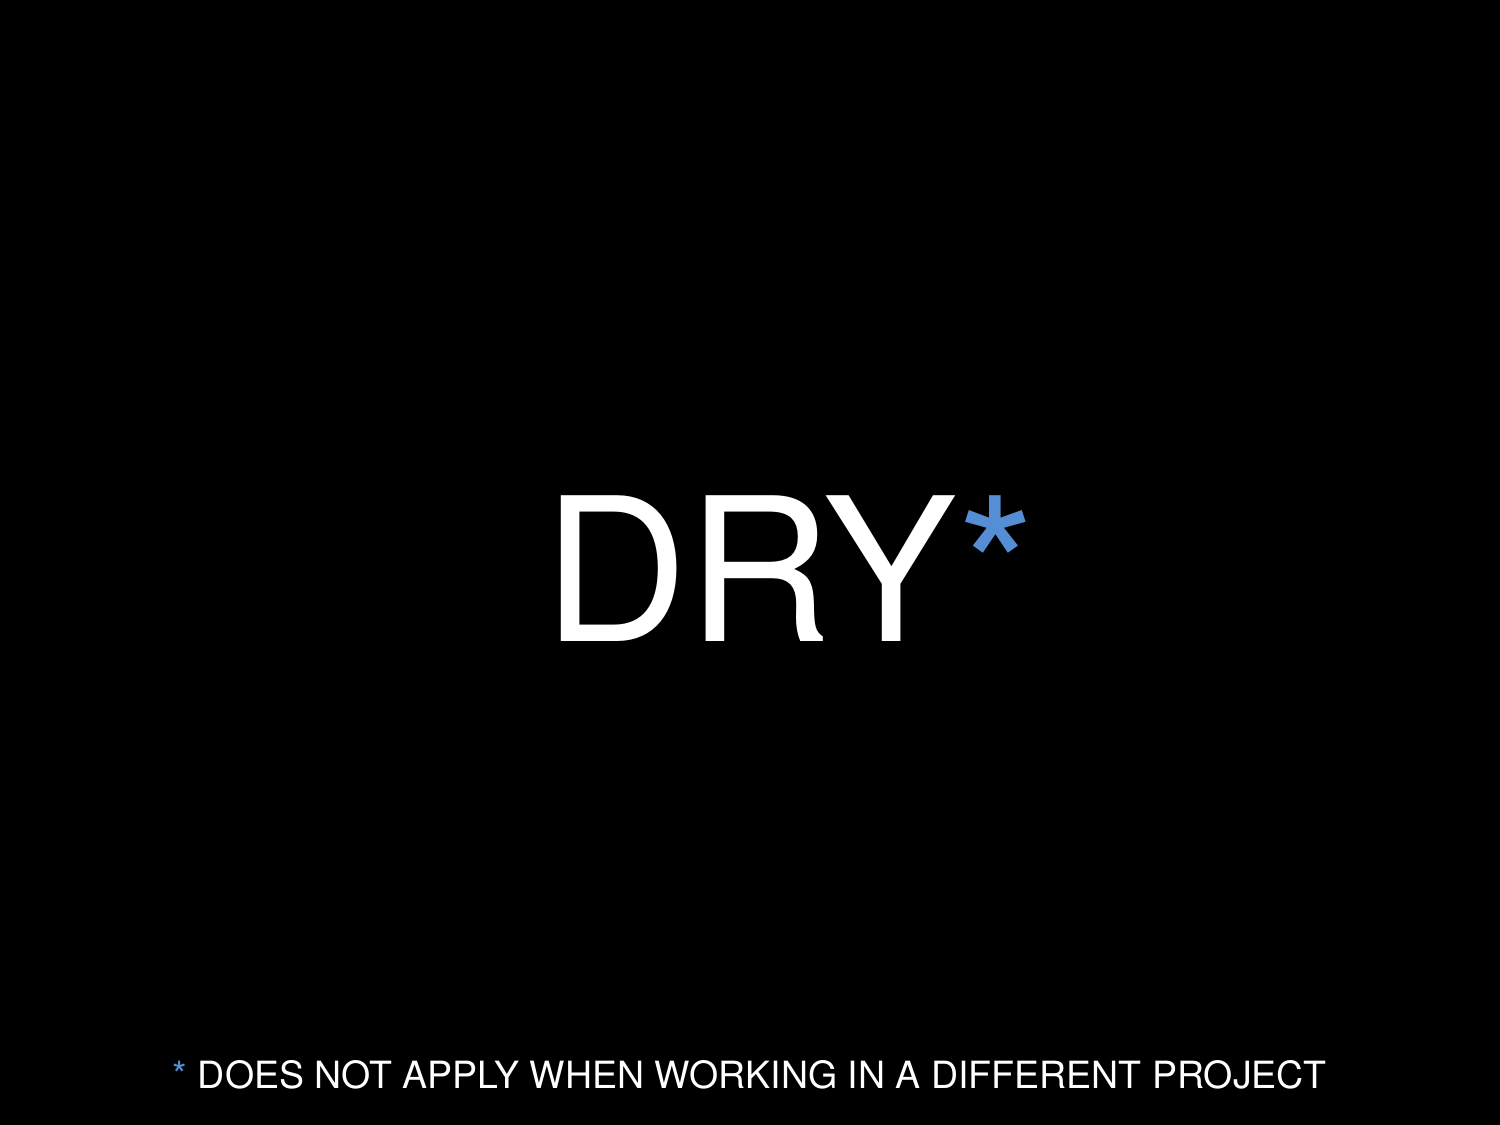

DRY*
* DOES NOT APPLY WHEN WORKING IN A DIFFERENT PROJECT